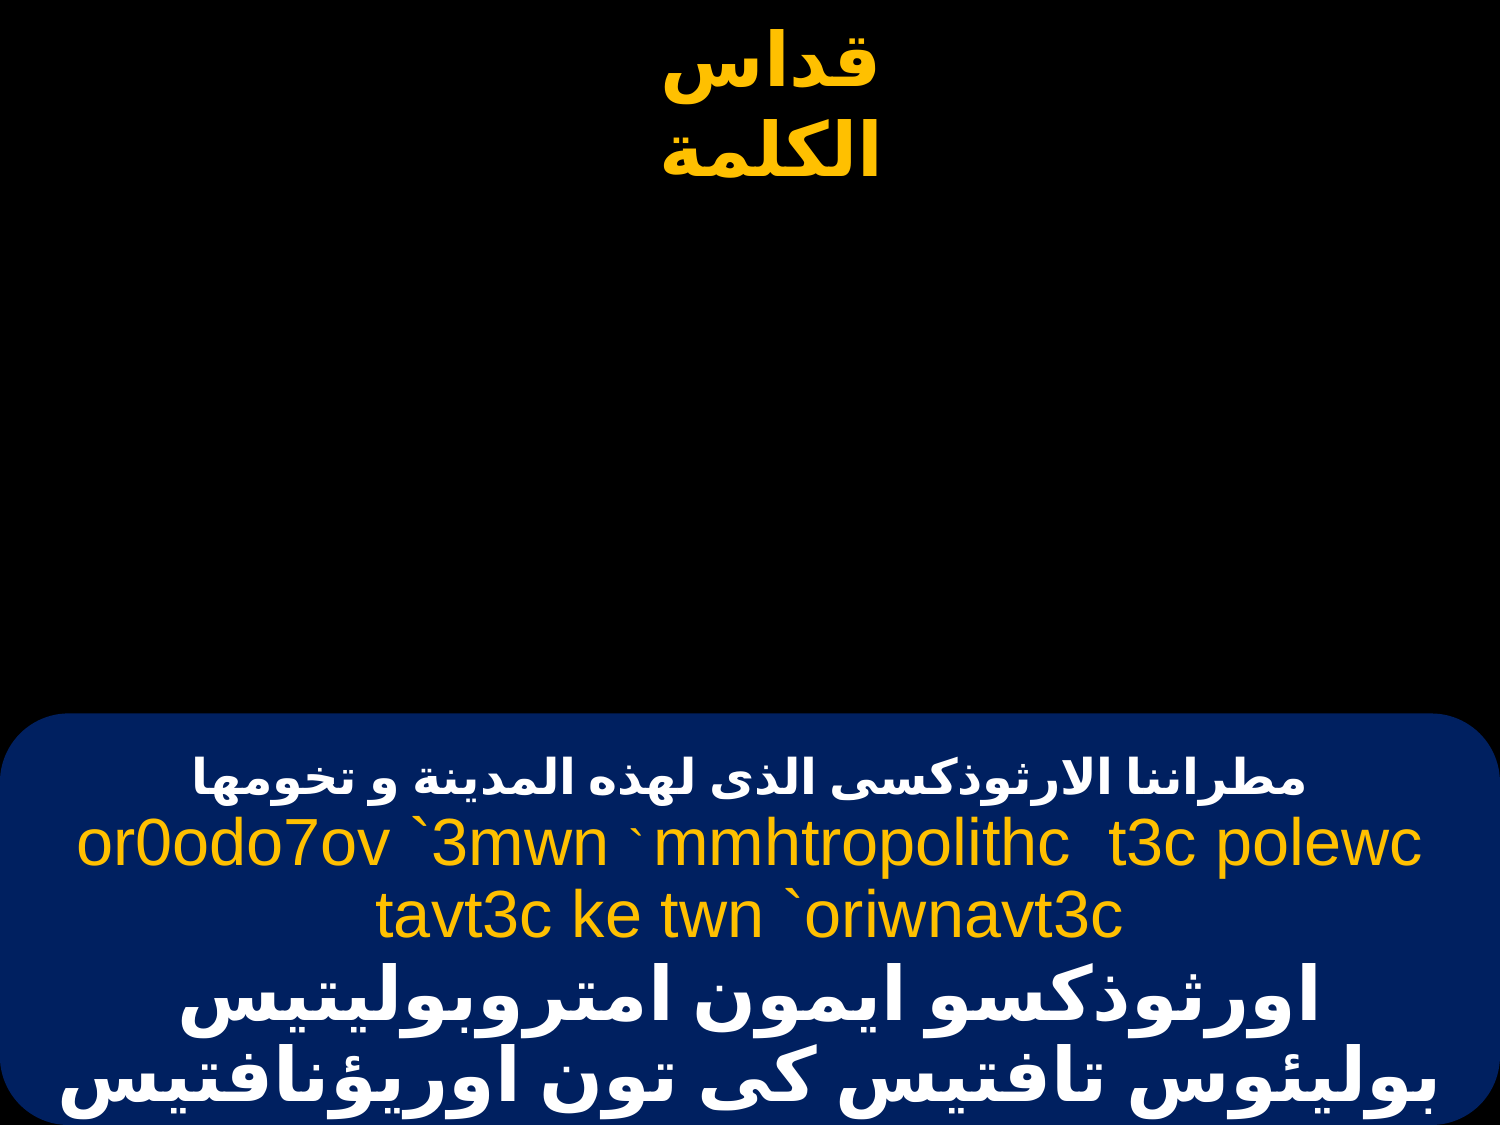

# مطراننا الارثوذكسى الذى لهذه المدينة و تخومها
or0odo7ov `3mwn ` mmhtropolithc  t3c polewc tavt3c ke twn `oriwnavt3c
اورثوذكسو ايمون امتروبوليتيس بوليئوس تافتيس كى تون اوريؤنافتيس